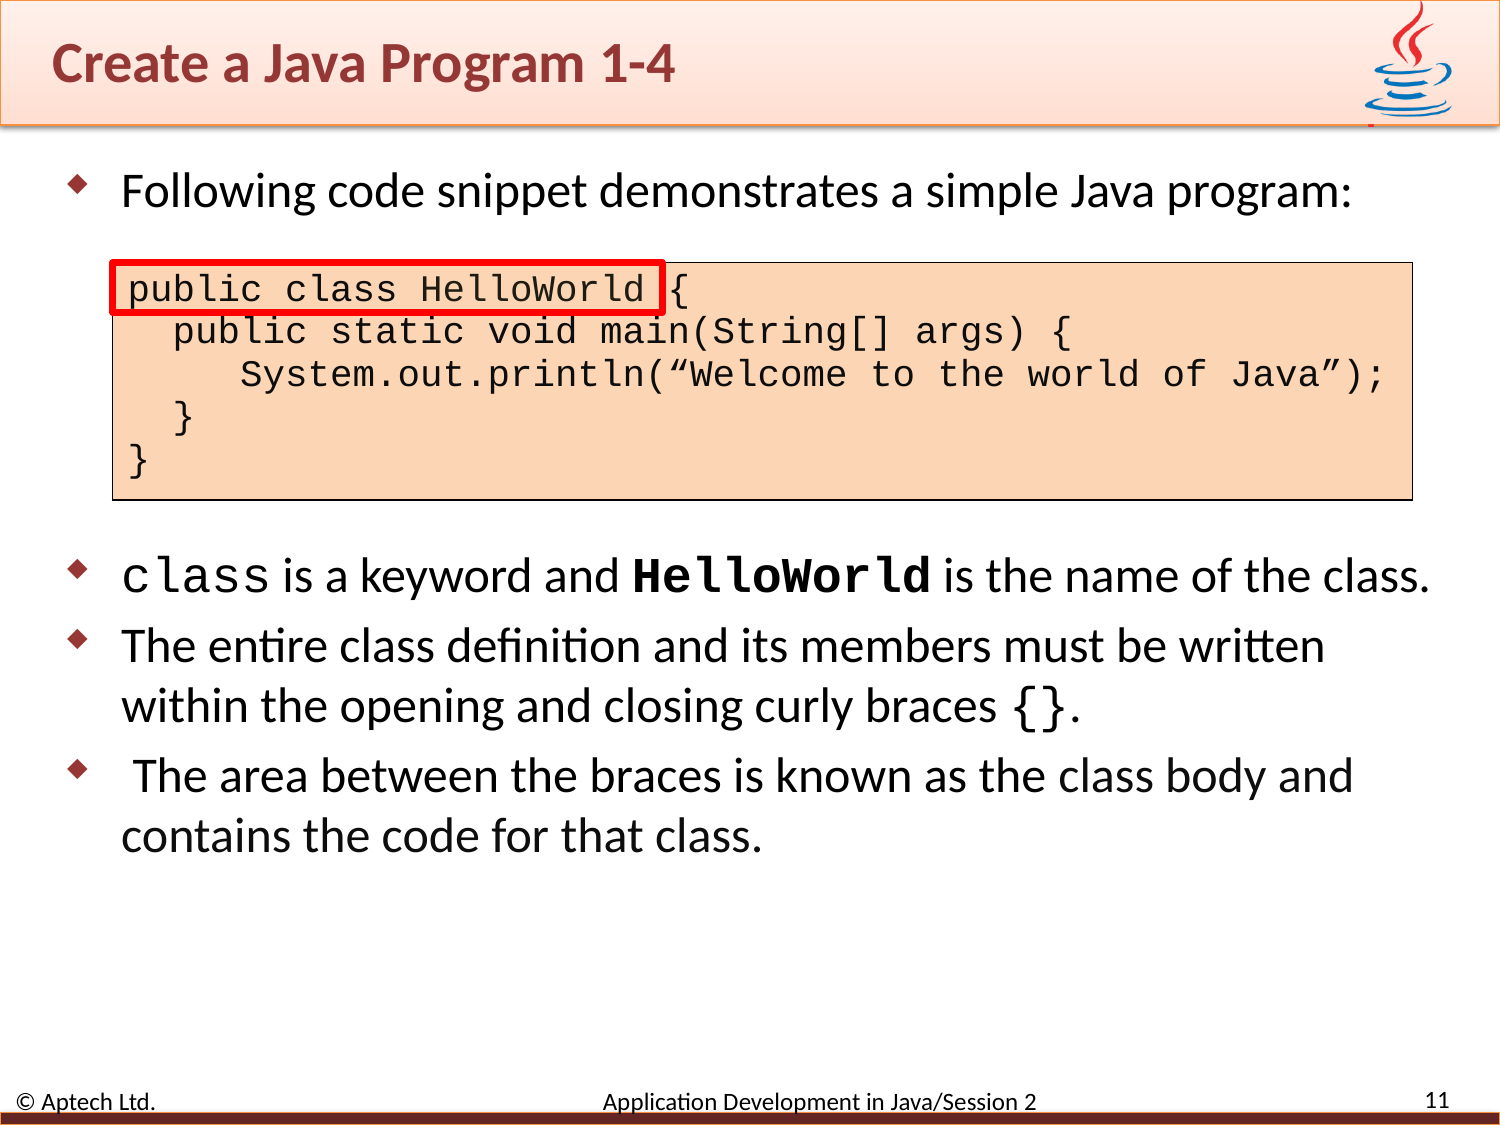

# Create a Java Program 1-4
Following code snippet demonstrates a simple Java program:

class is a keyword and HelloWorld is the name of the class.
The entire class definition and its members must be written within the opening and closing curly braces {}.
 The area between the braces is known as the class body and contains the code for that class.

| public class HelloWorld { public static void main(String[] args) { System.out.println(“Welcome to the world of Java”); } } |
| --- |

11
© Aptech Ltd.                                                                              Application Development in Java/Session 2